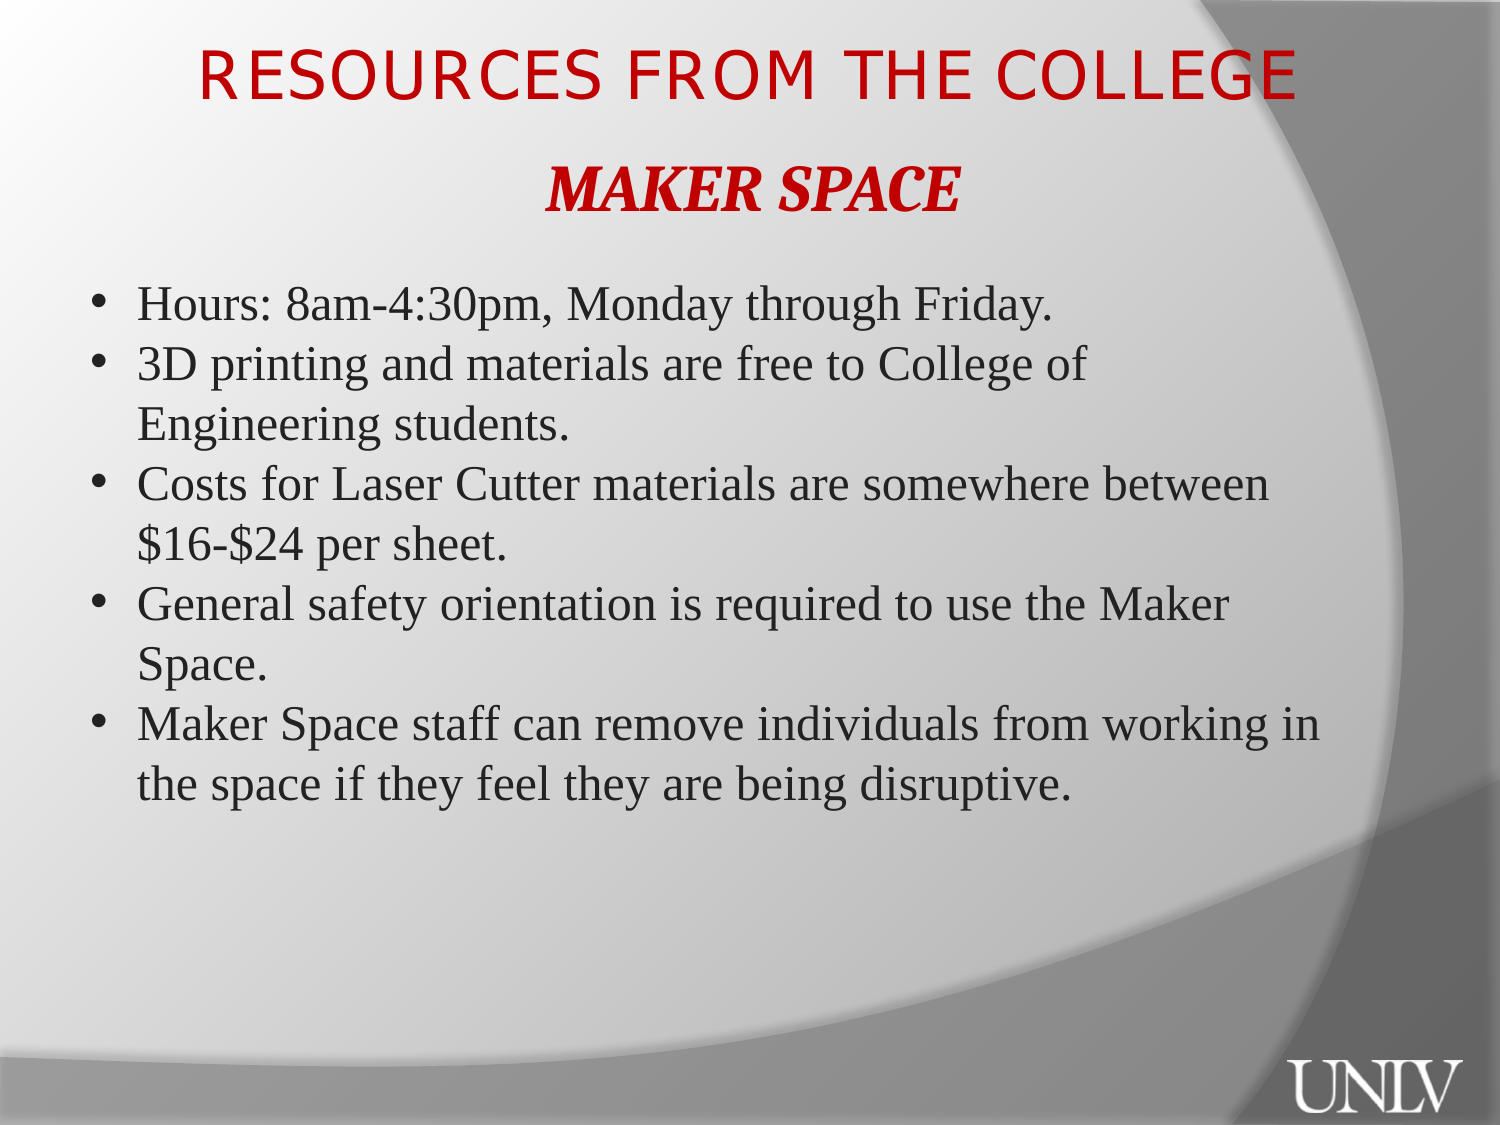

RESOURCES FROM THE COLLEGE
MAKER SPACE

Hours: 8am-4:30pm, Monday through Friday.
3D printing and materials are free to College of Engineering students.
Costs for Laser Cutter materials are somewhere between $16-$24 per sheet.
General safety orientation is required to use the Maker Space.
Maker Space staff can remove individuals from working in the space if they feel they are being disruptive.